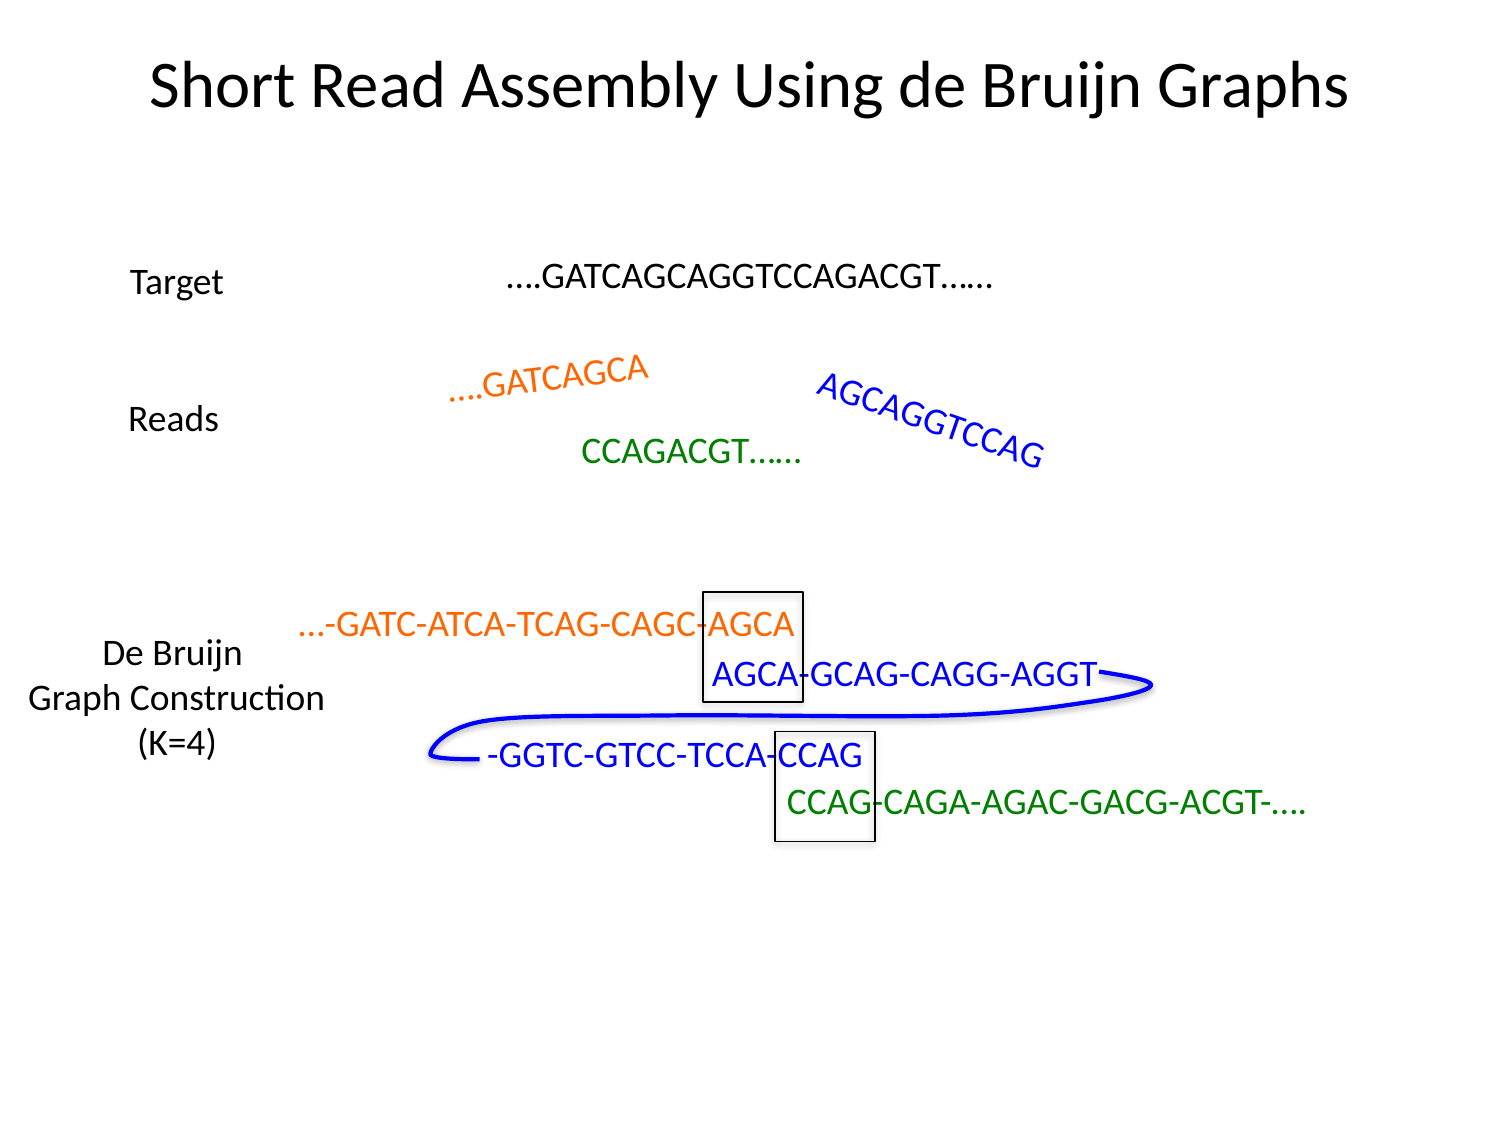

# Short Read Assembly Using de Bruijn Graphs
….GATCAGCAGGTCCAGACGT……
Target
….GATCAGCA
Reads
AGCAGGTCCAG
CCAGACGT……
…-GATC-ATCA-TCAG-CAGC-AGCA

De Bruijn
Graph Construction
(K=4)
AGCA-GCAG-CAGG-AGGT

-GGTC-GTCC-TCCA-CCAG

CCAG-CAGA-AGAC-GACG-ACGT-….